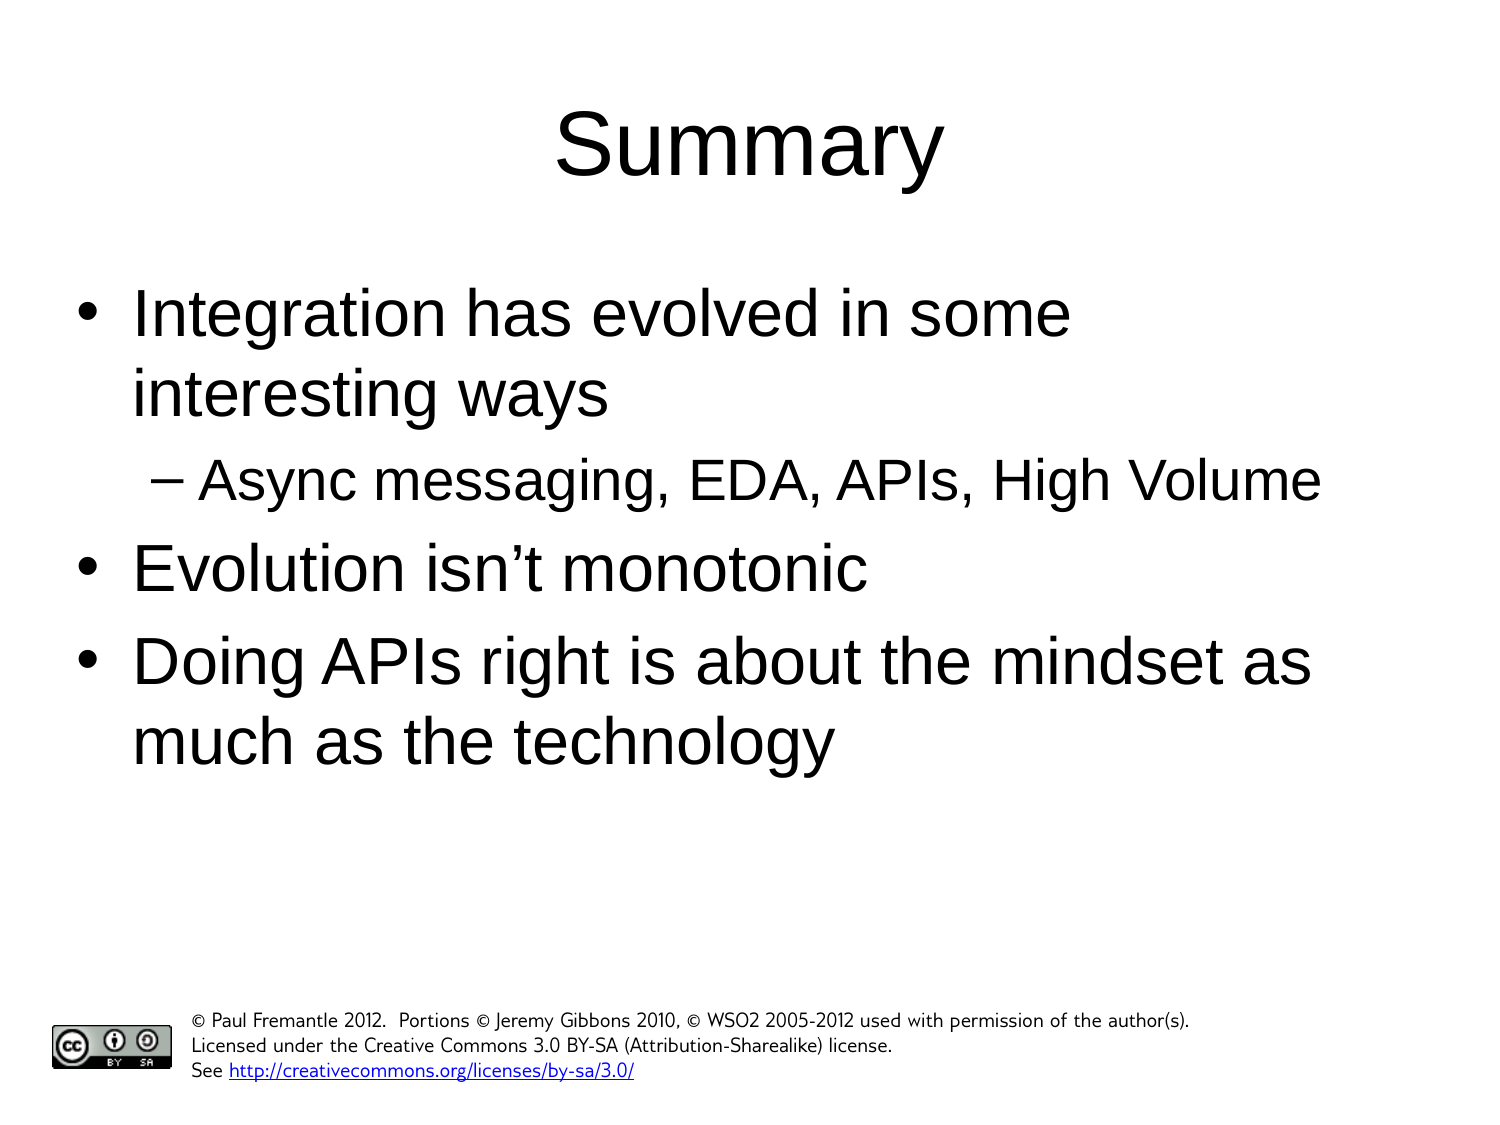

# Summary
Integration has evolved in some interesting ways
Async messaging, EDA, APIs, High Volume
Evolution isn’t monotonic
Doing APIs right is about the mindset as much as the technology